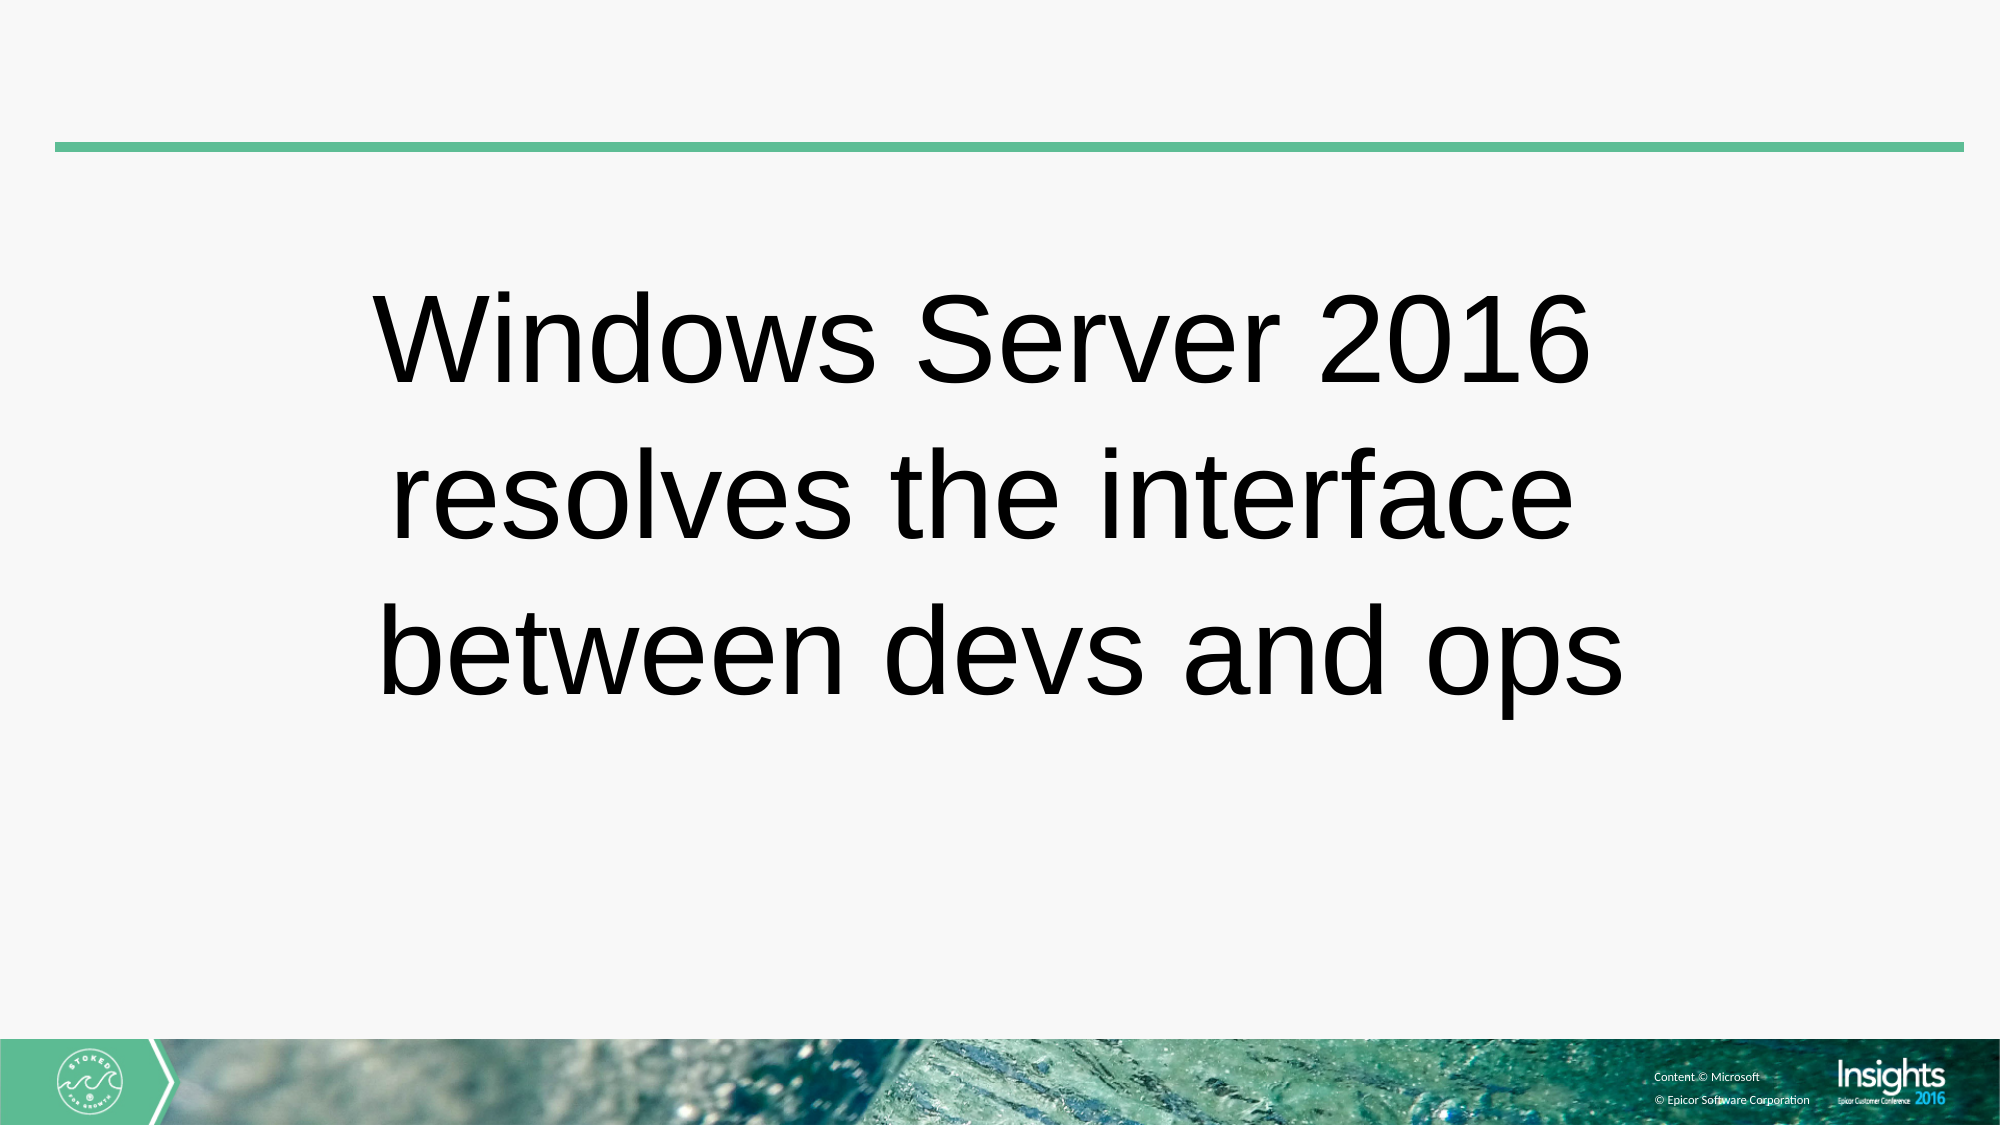

Windows Server 2016
resolves the interface
between devs and ops
Content © Microsoft